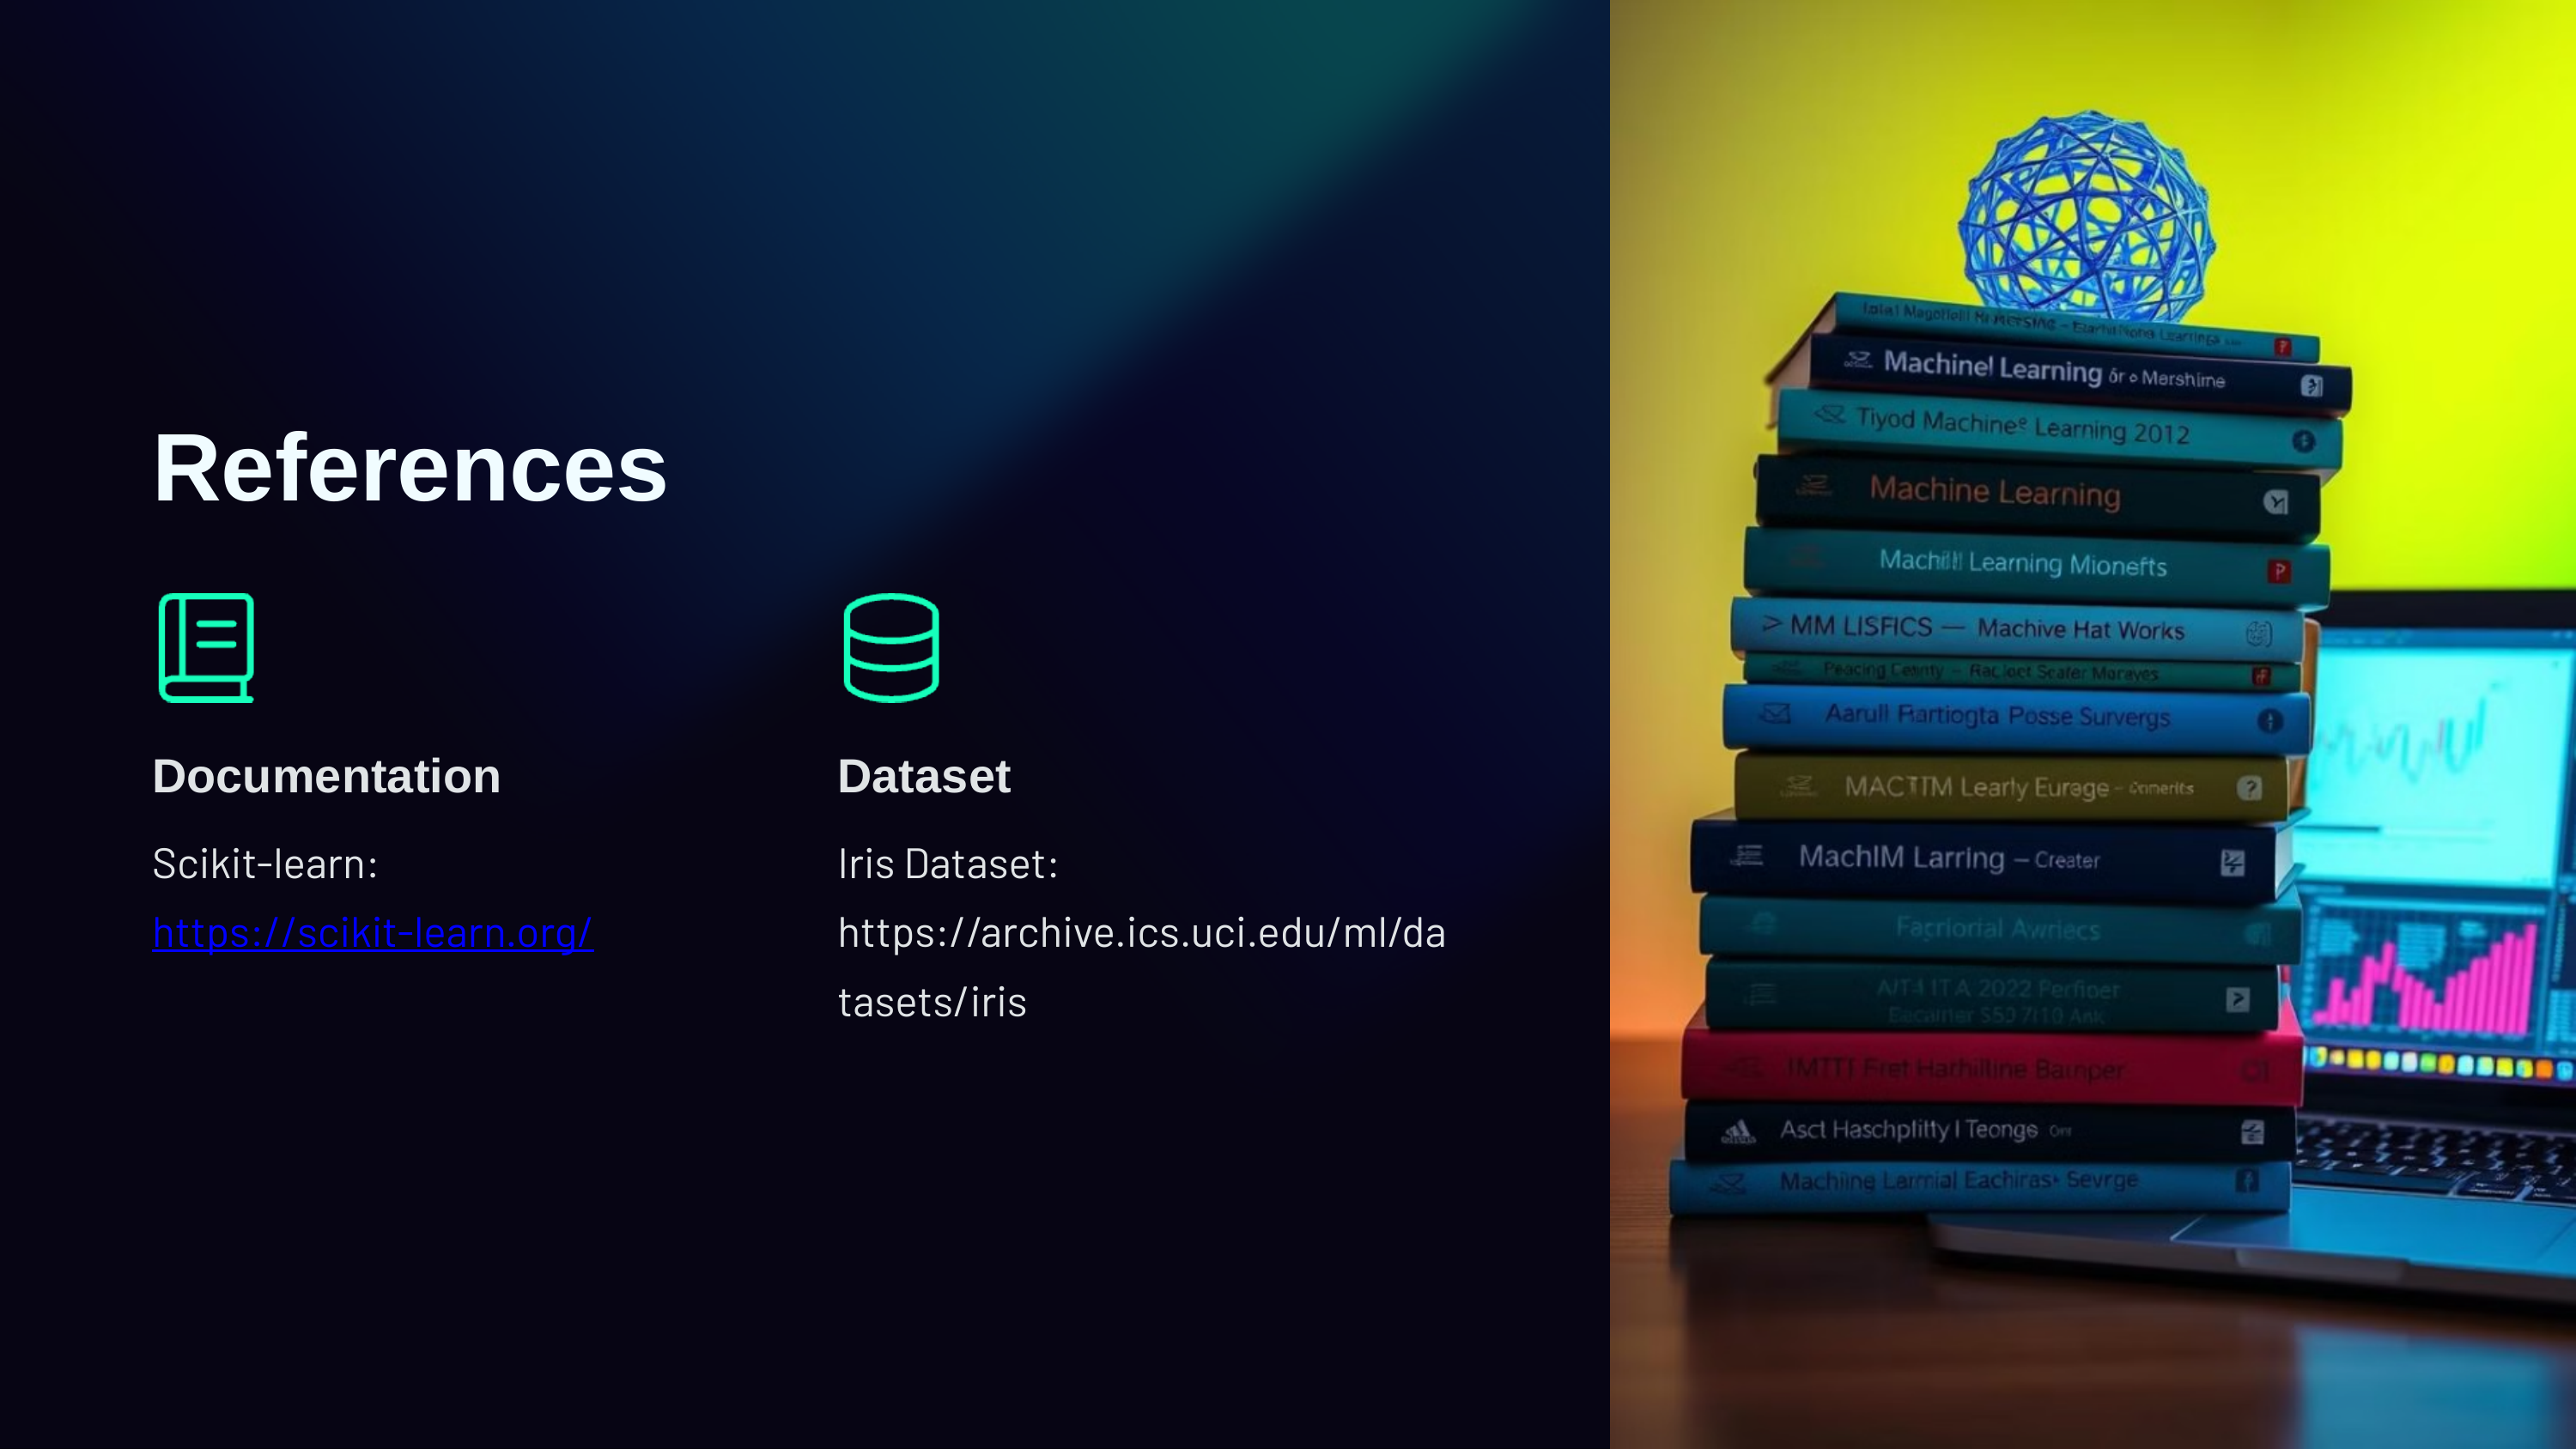

References

Documentation
Dataset
Scikit-learn: https://scikit-learn.org/
Iris Dataset: https://archive.ics.uci.edu/ml/datasets/iris